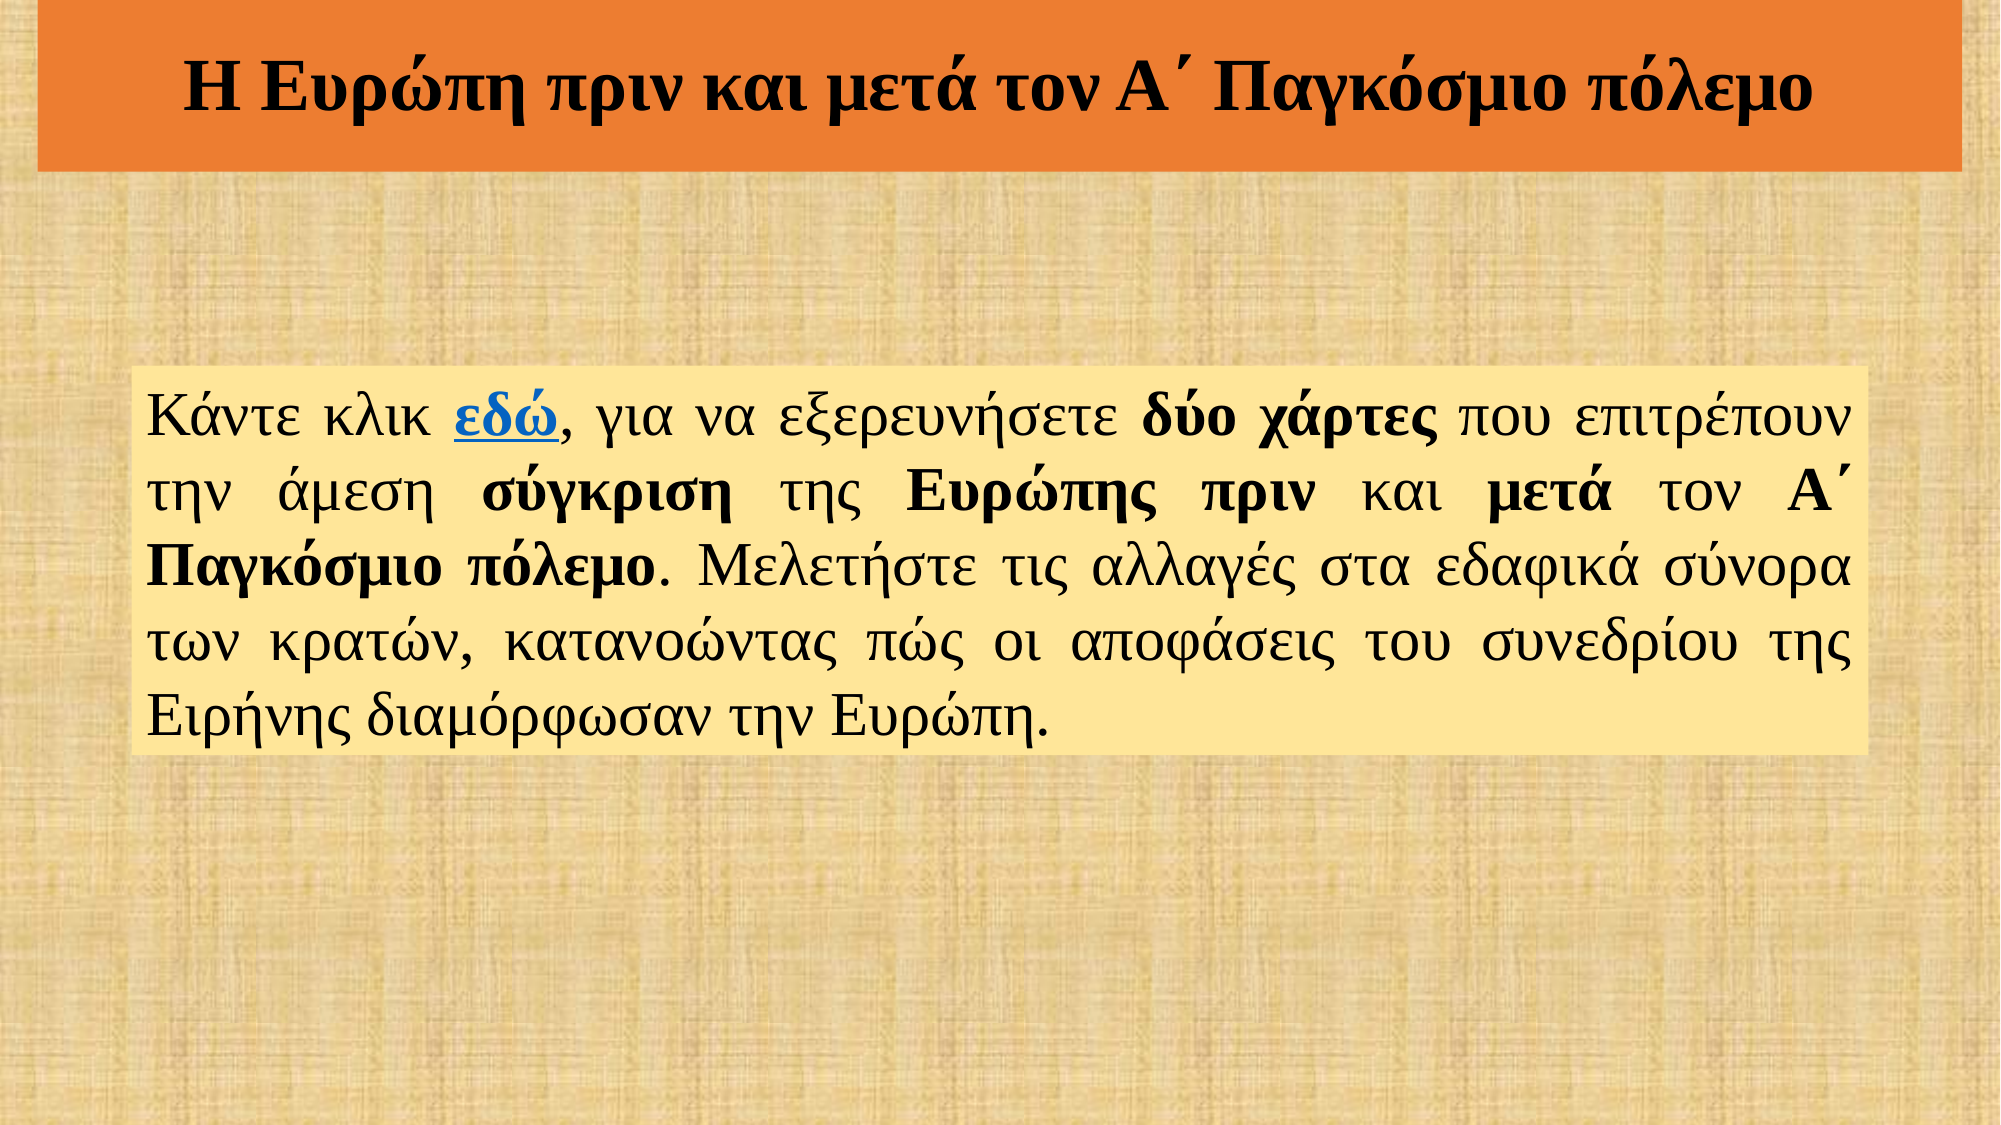

Η Ευρώπη πριν και μετά τον Α΄ Παγκόσμιο πόλεμο
Κάντε κλικ εδώ, για να εξερευνήσετε δύο χάρτες που επιτρέπουν την άμεση σύγκριση της Ευρώπης πριν και μετά τον Α΄ Παγκόσμιο πόλεμο. Μελετήστε τις αλλαγές στα εδαφικά σύνορα των κρατών, κατανοώντας πώς οι αποφάσεις του συνεδρίου της Ειρήνης διαμόρφωσαν την Ευρώπη.